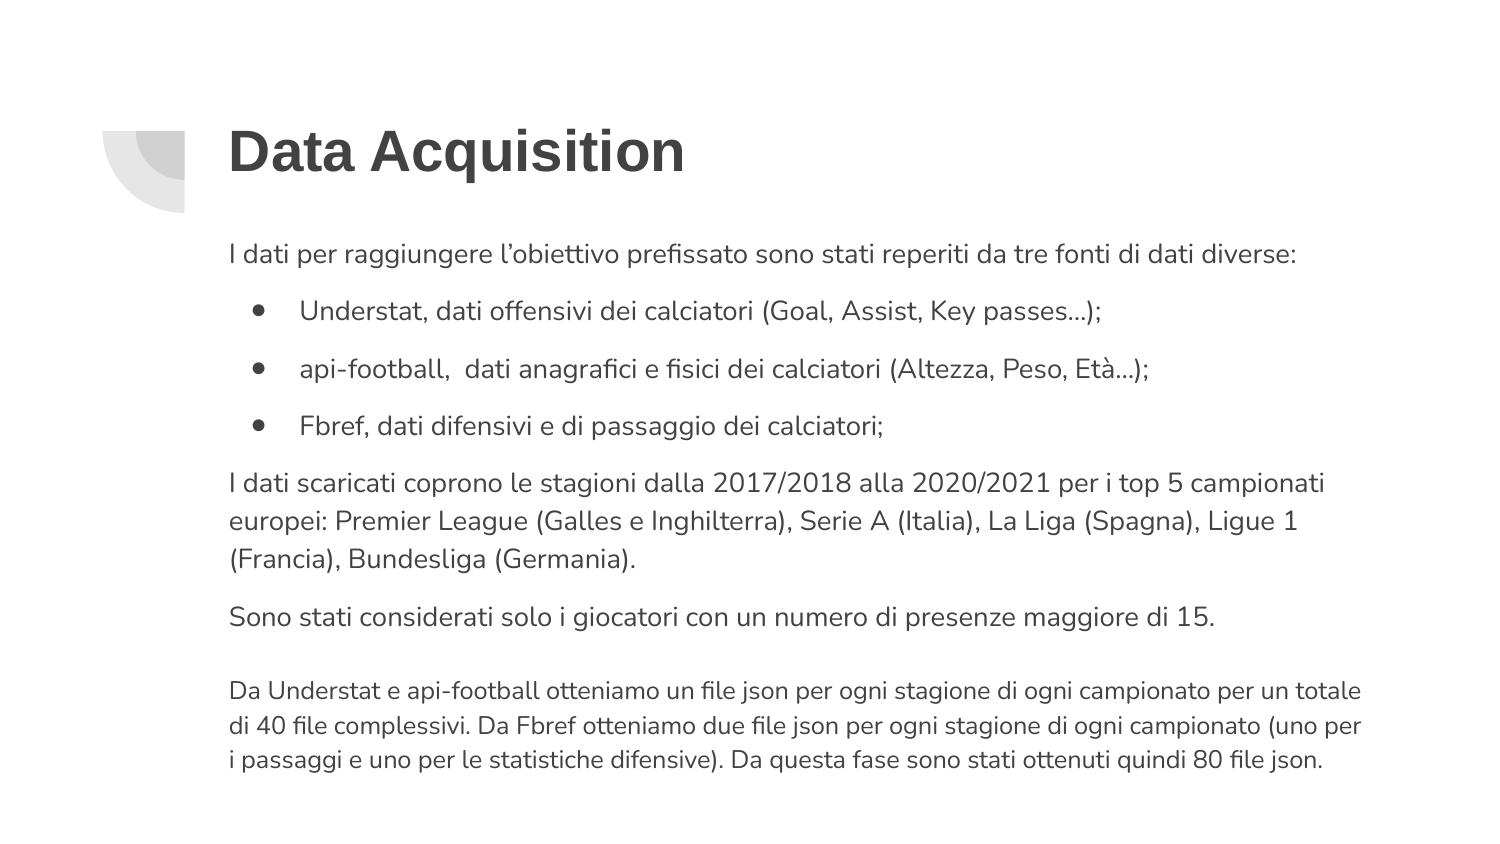

# Data Acquisition
I dati per raggiungere l’obiettivo prefissato sono stati reperiti da tre fonti di dati diverse:
Understat, dati offensivi dei calciatori (Goal, Assist, Key passes…);
api-football,  dati anagrafici e fisici dei calciatori (Altezza, Peso, Età…);
Fbref, dati difensivi e di passaggio dei calciatori;
I dati scaricati coprono le stagioni dalla 2017/2018 alla 2020/2021 per i top 5 campionati europei: Premier League (Galles e Inghilterra), Serie A (Italia), La Liga (Spagna), Ligue 1 (Francia), Bundesliga (Germania).
Sono stati considerati solo i giocatori con un numero di presenze maggiore di 15.

Da Understat e api-football otteniamo un file json per ogni stagione di ogni campionato per un totale di 40 file complessivi. Da Fbref otteniamo due file json per ogni stagione di ogni campionato (uno per i passaggi e uno per le statistiche difensive). Da questa fase sono stati ottenuti quindi 80 file json.